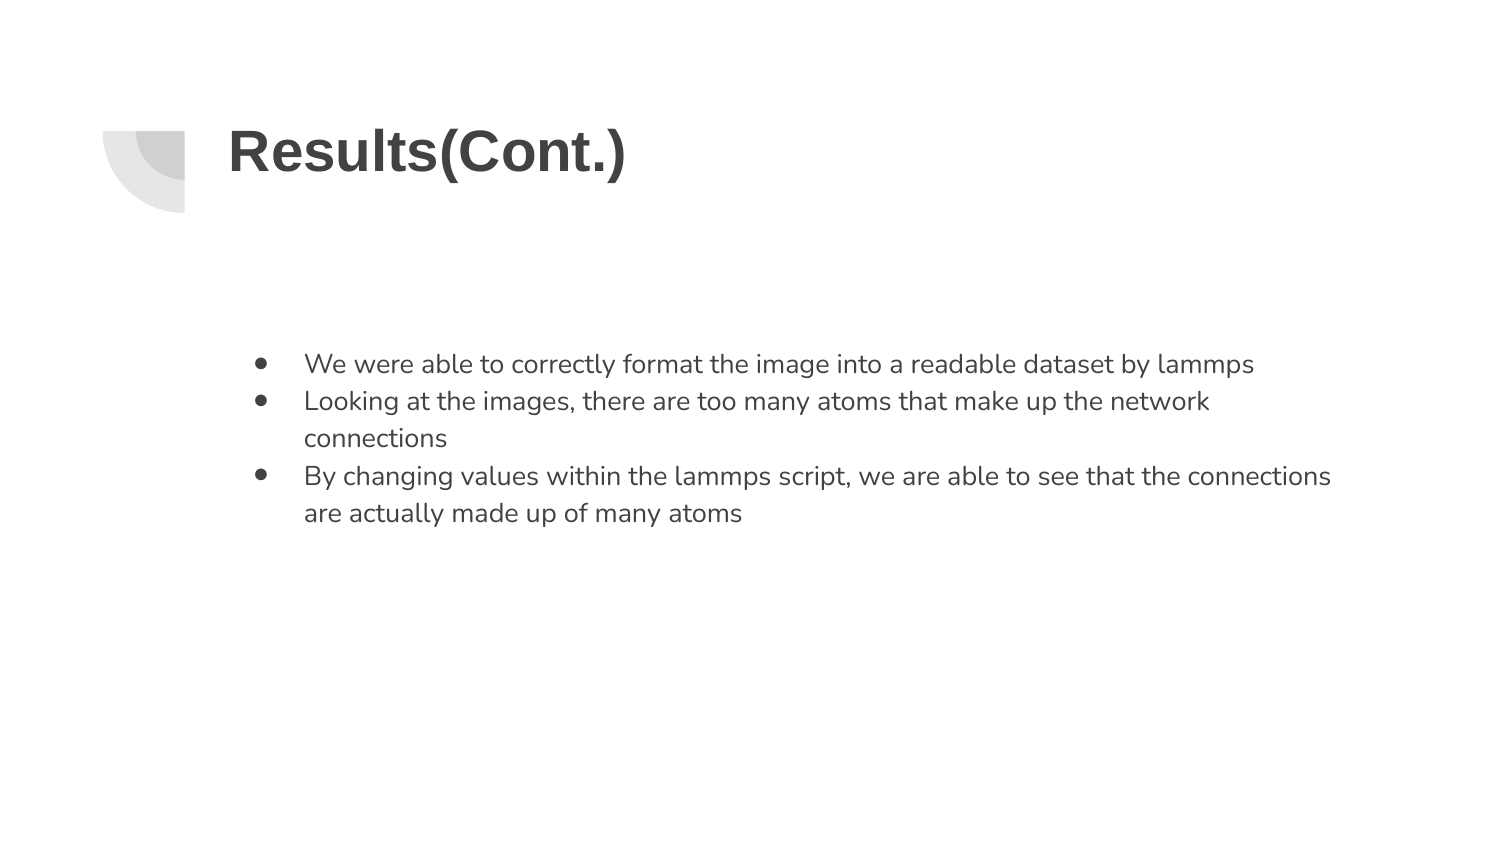

# Results(Cont.)
We were able to correctly format the image into a readable dataset by lammps
Looking at the images, there are too many atoms that make up the network connections
By changing values within the lammps script, we are able to see that the connections are actually made up of many atoms